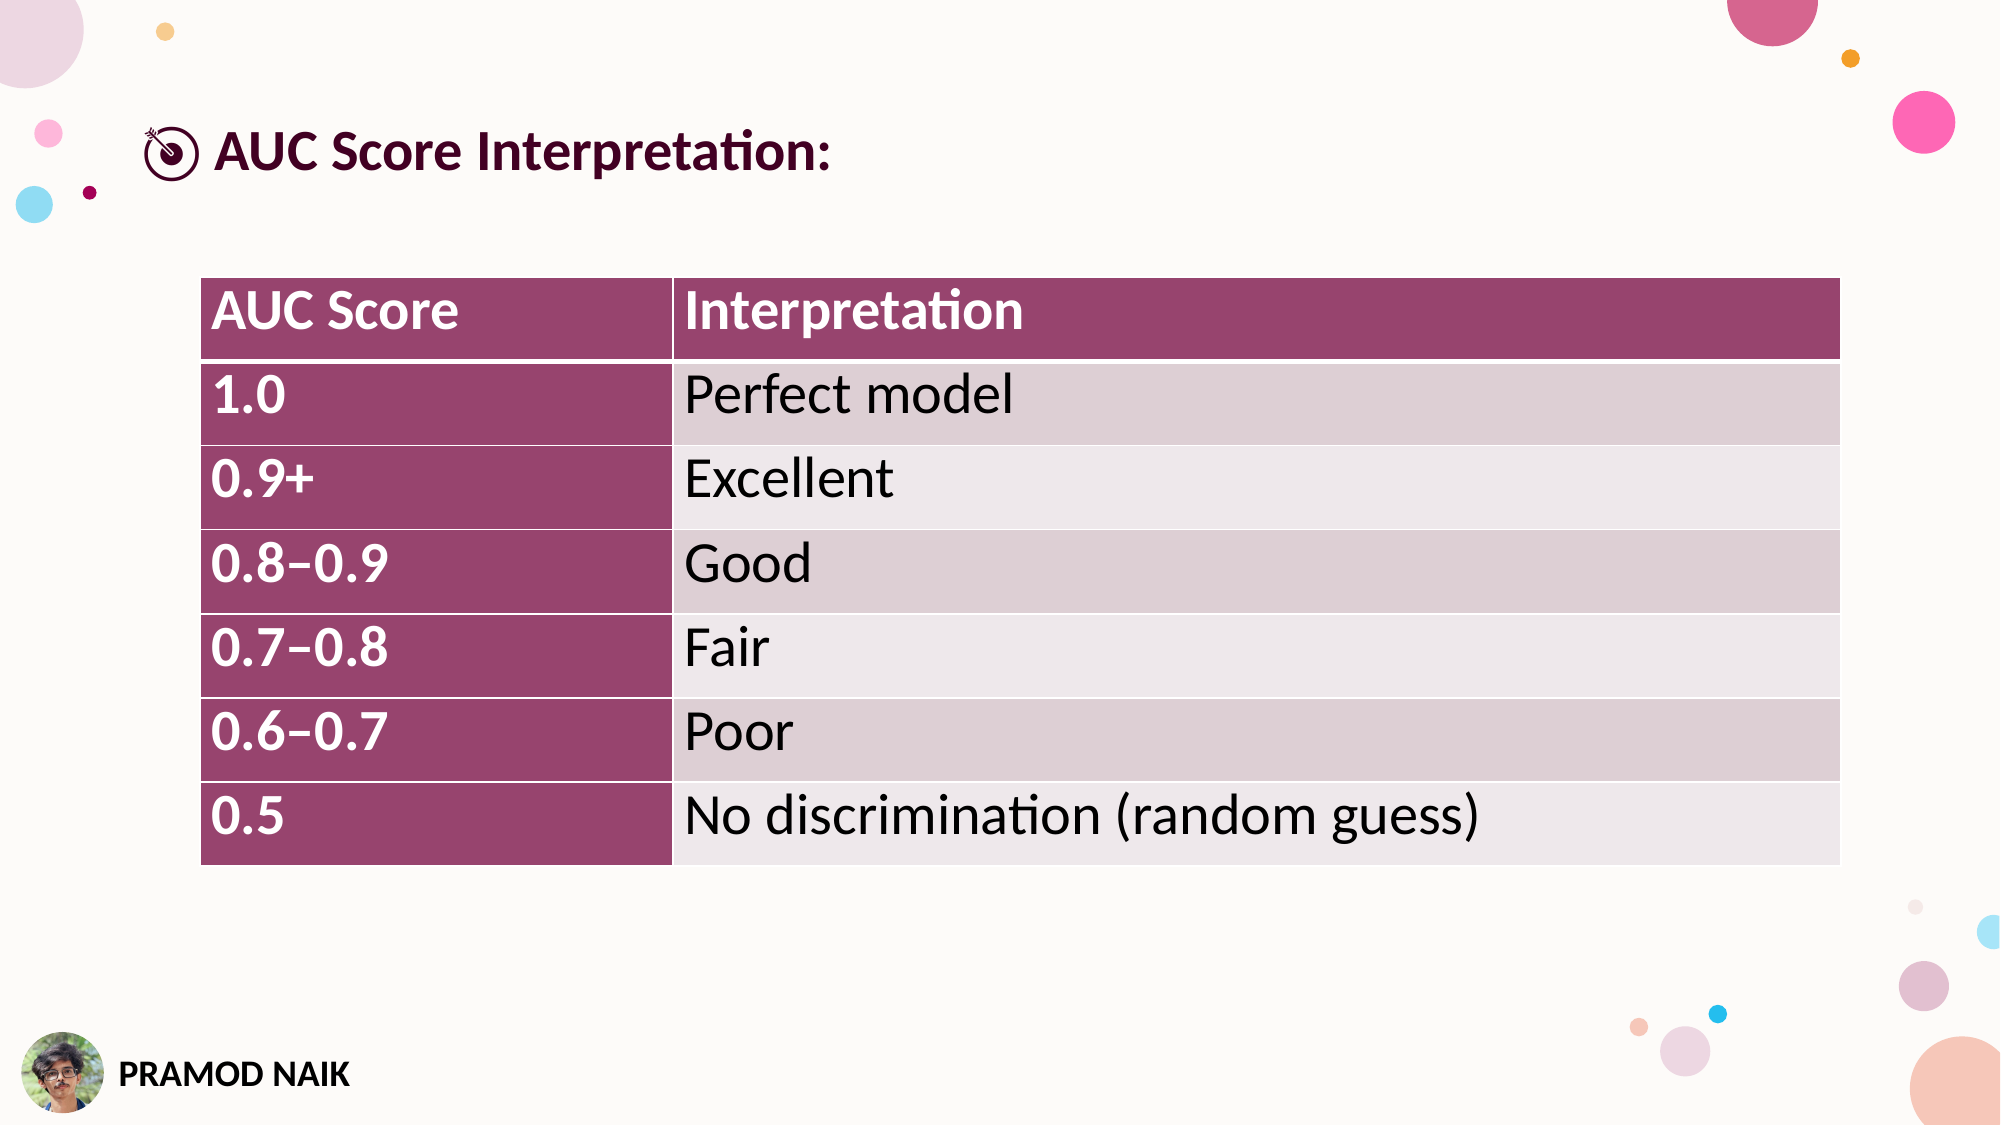

🎯 AUC Score Interpretation:
| AUC Score | Interpretation |
| --- | --- |
| 1.0 | Perfect model |
| 0.9+ | Excellent |
| 0.8–0.9 | Good |
| 0.7–0.8 | Fair |
| 0.6–0.7 | Poor |
| 0.5 | No discrimination (random guess) |